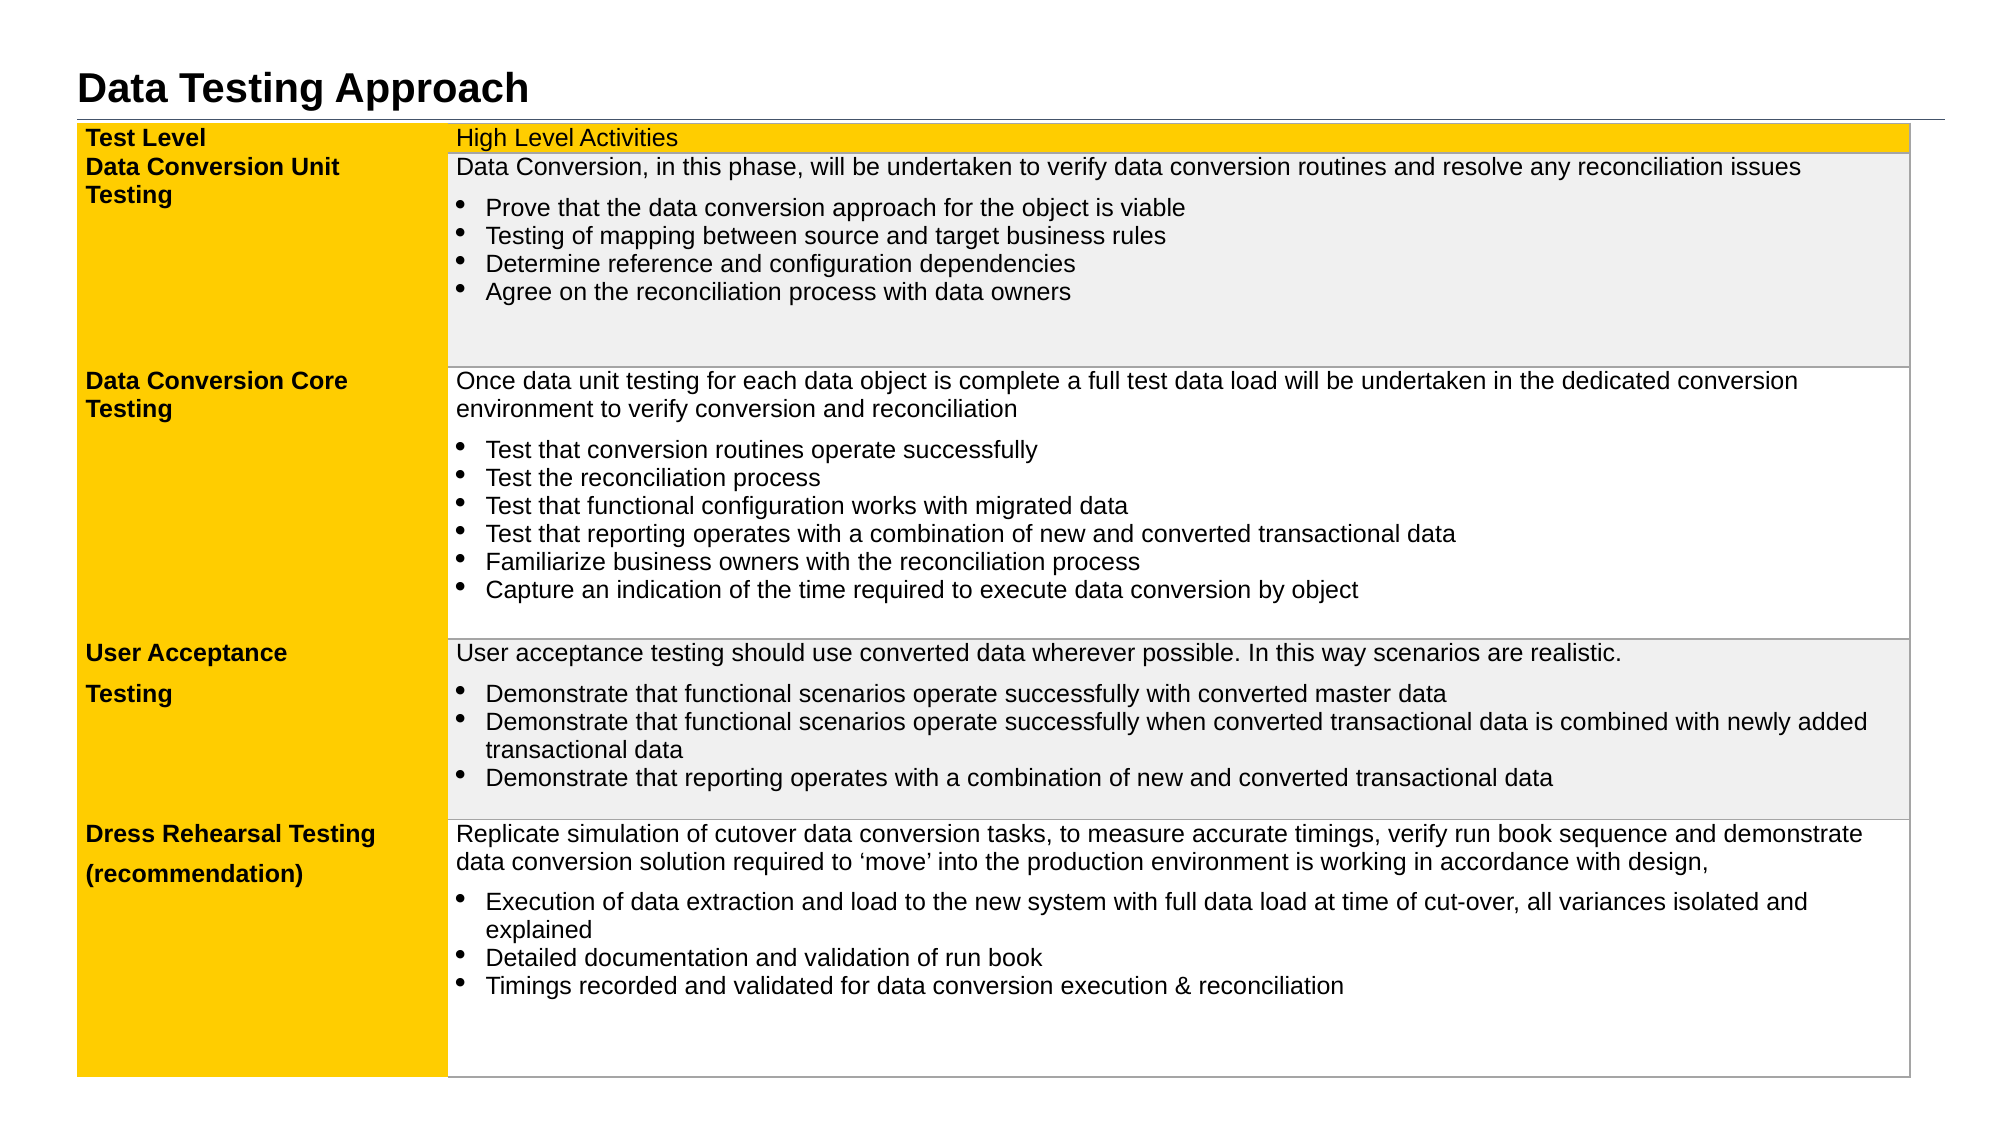

# Data Testing Approach
| Test Level | High Level Activities |
| --- | --- |
| Data Conversion Unit Testing | Data Conversion, in this phase, will be undertaken to verify data conversion routines and resolve any reconciliation issues  Prove that the data conversion approach for the object is viable Testing of mapping between source and target business rules Determine reference and configuration dependencies Agree on the reconciliation process with data owners |
| Data Conversion Core Testing | Once data unit testing for each data object is complete a full test data load will be undertaken in the dedicated conversion environment to verify conversion and reconciliation  Test that conversion routines operate successfully Test the reconciliation process Test that functional configuration works with migrated data Test that reporting operates with a combination of new and converted transactional data Familiarize business owners with the reconciliation process  Capture an indication of the time required to execute data conversion by object |
| User Acceptance  Testing | User acceptance testing should use converted data wherever possible. In this way scenarios are realistic.  Demonstrate that functional scenarios operate successfully with converted master data Demonstrate that functional scenarios operate successfully when converted transactional data is combined with newly added transactional data Demonstrate that reporting operates with a combination of new and converted transactional data |
| Dress Rehearsal Testing (recommendation) | Replicate simulation of cutover data conversion tasks, to measure accurate timings, verify run book sequence and demonstrate data conversion solution required to ‘move’ into the production environment is working in accordance with design,  Execution of data extraction and load to the new system with full data load at time of cut-over, all variances isolated and explained  Detailed documentation and validation of run book  Timings recorded and validated for data conversion execution & reconciliation |